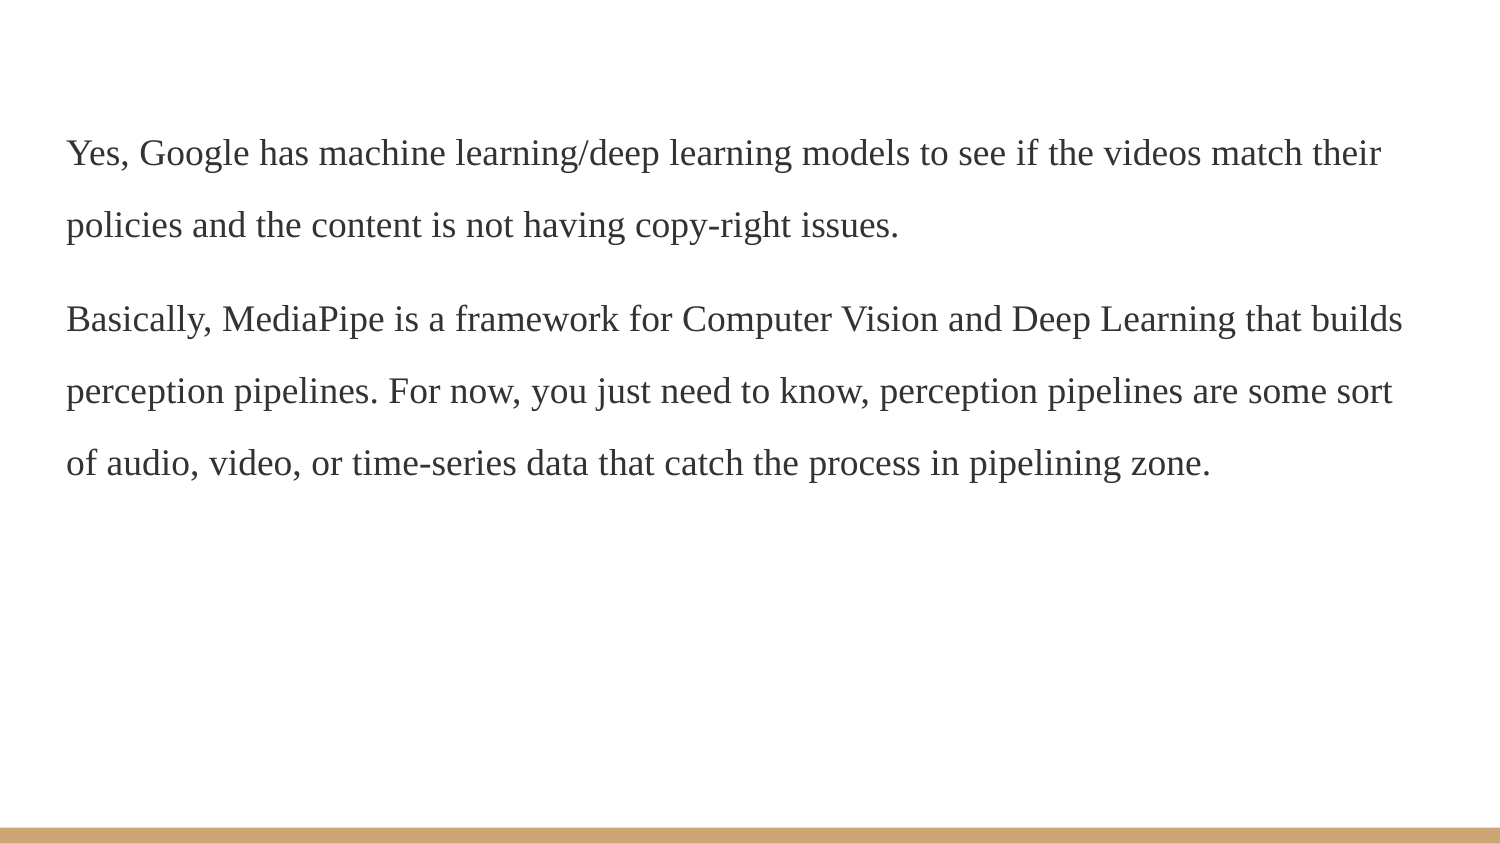

Yes, Google has machine learning/deep learning models to see if the videos match their policies and the content is not having copy-right issues.
Basically, MediaPipe is a framework for Computer Vision and Deep Learning that builds perception pipelines. For now, you just need to know, perception pipelines are some sort of audio, video, or time-series data that catch the process in pipelining zone.